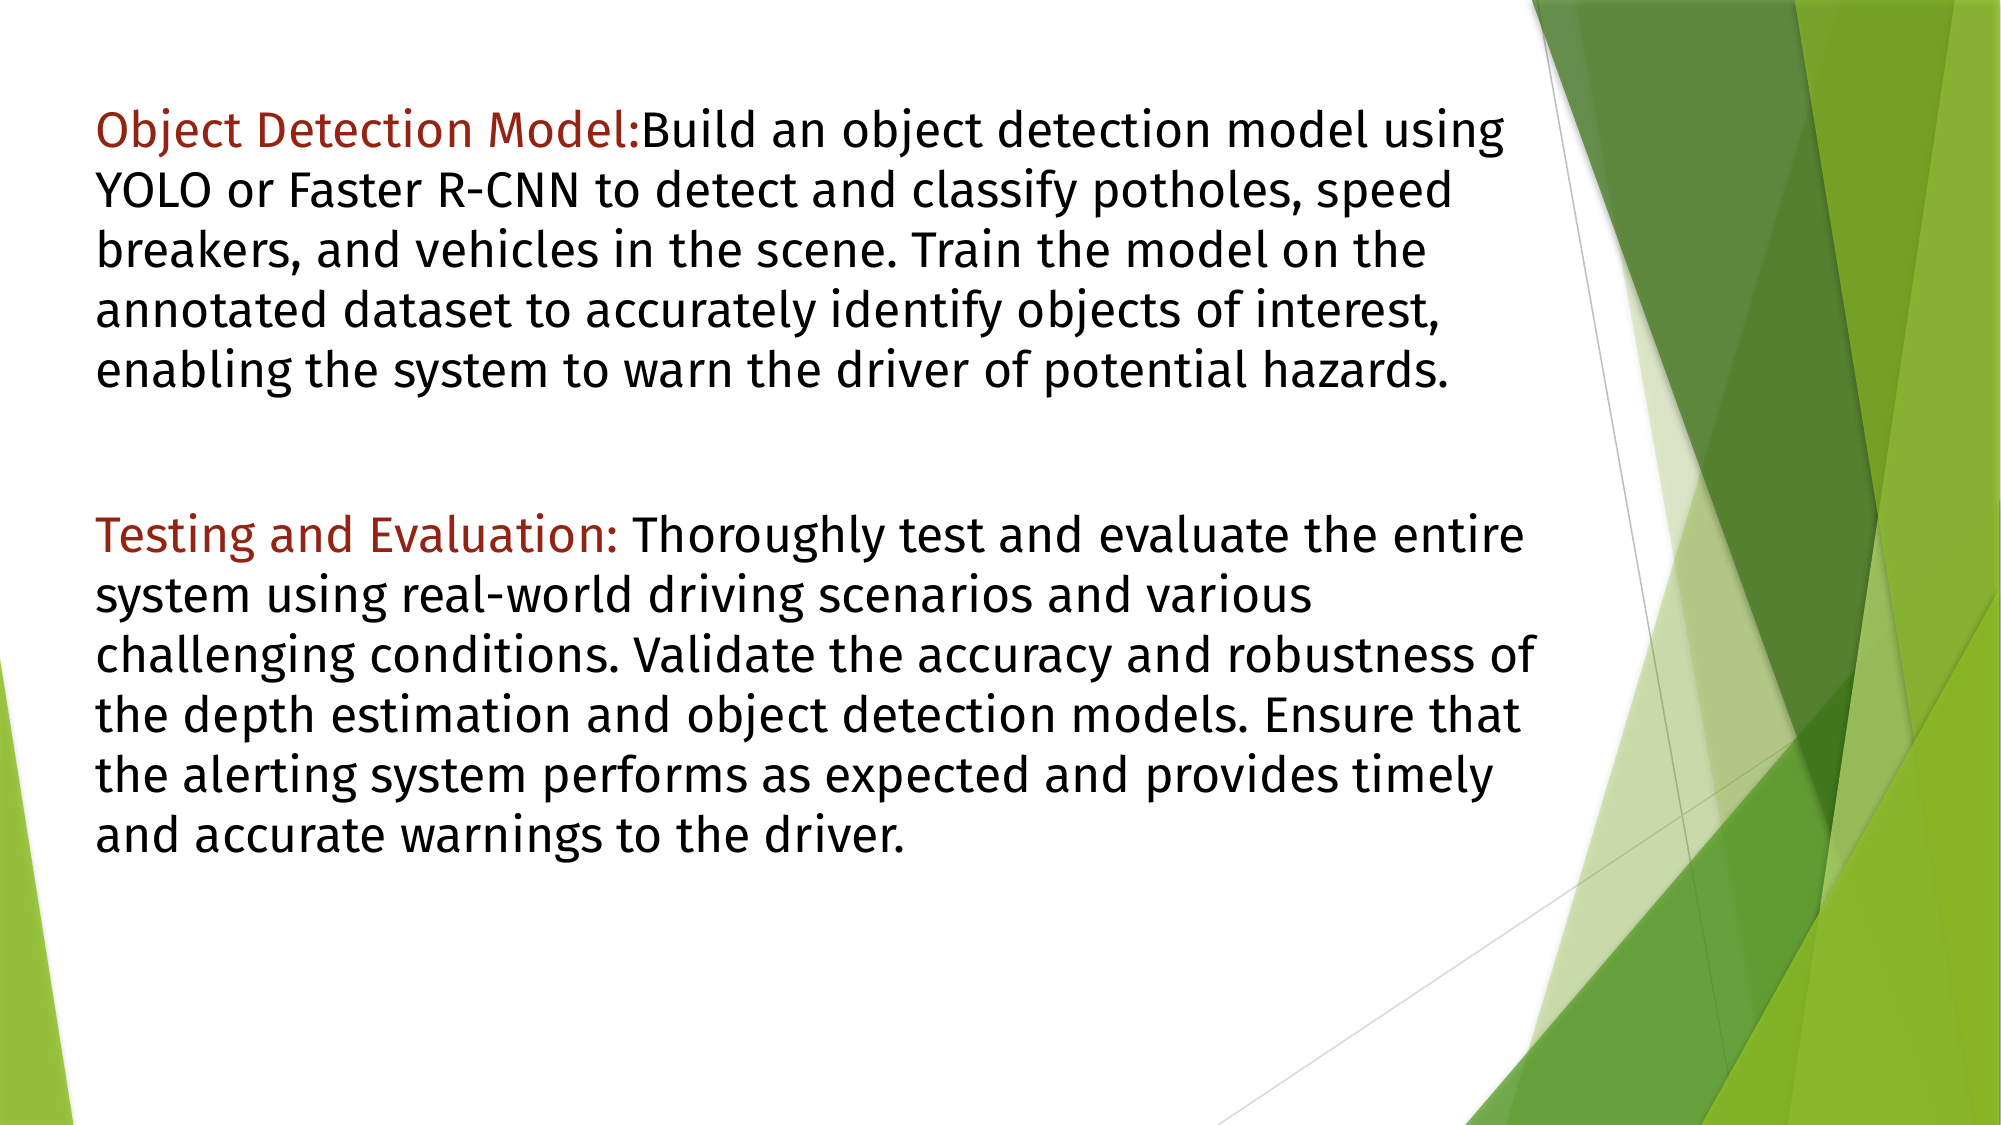

Object Detection Model:Build an object detection model using YOLO or Faster R-CNN to detect and classify potholes, speed breakers, and vehicles in the scene. Train the model on the annotated dataset to accurately identify objects of interest, enabling the system to warn the driver of potential hazards.

Testing and Evaluation: Thoroughly test and evaluate the entire system using real-world driving scenarios and various challenging conditions. Validate the accuracy and robustness of the depth estimation and object detection models. Ensure that the alerting system performs as expected and provides timely and accurate warnings to the driver.